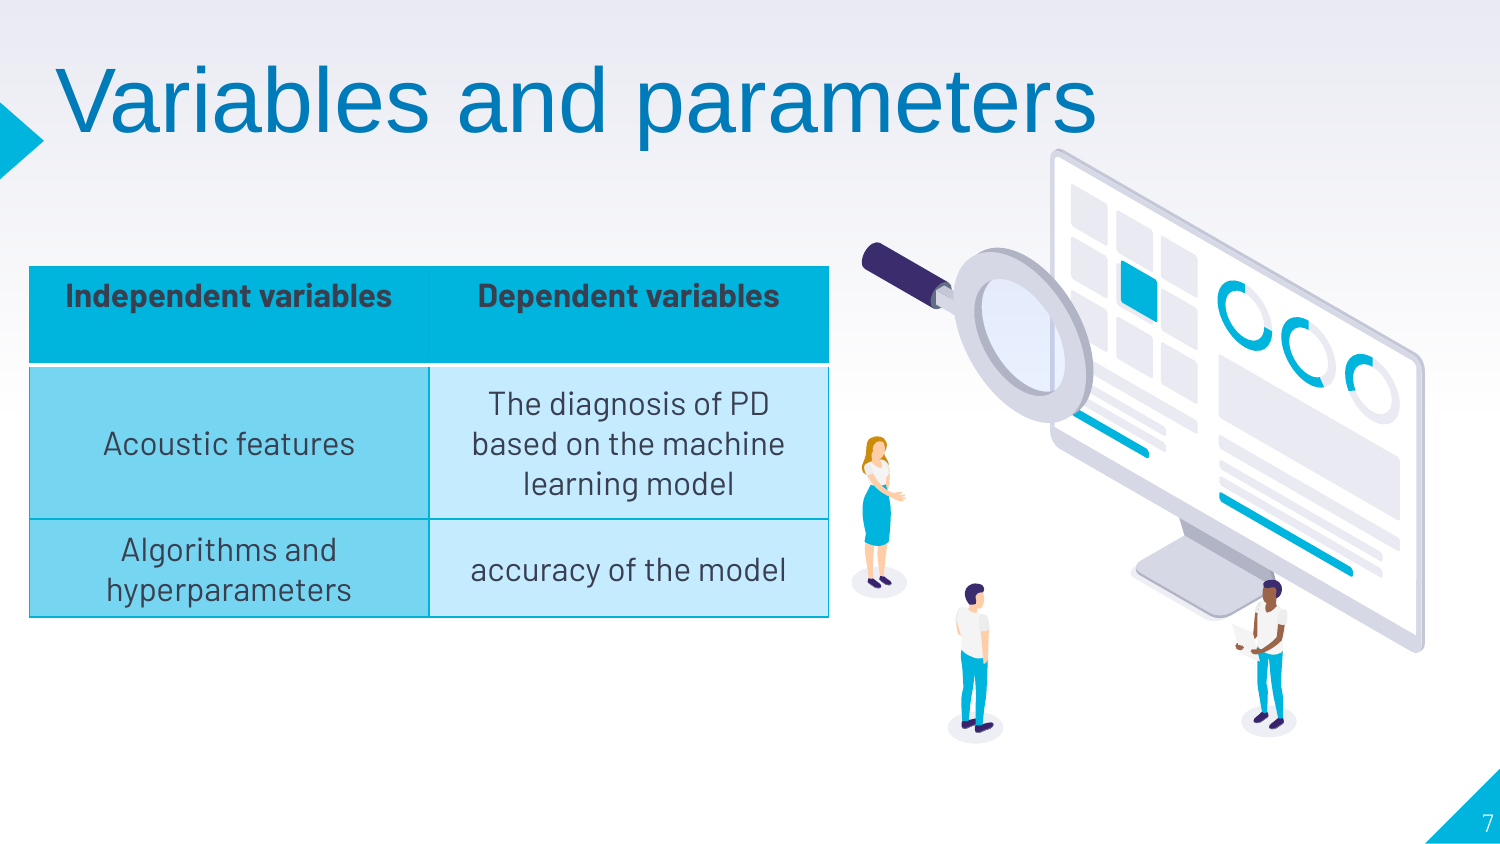

# Variables and parameters

| Independent variables | Dependent variables |
| --- | --- |
| Acoustic features | The diagnosis of PD based on the machine learning model |
| Algorithms and hyperparameters | accuracy of the model |
7